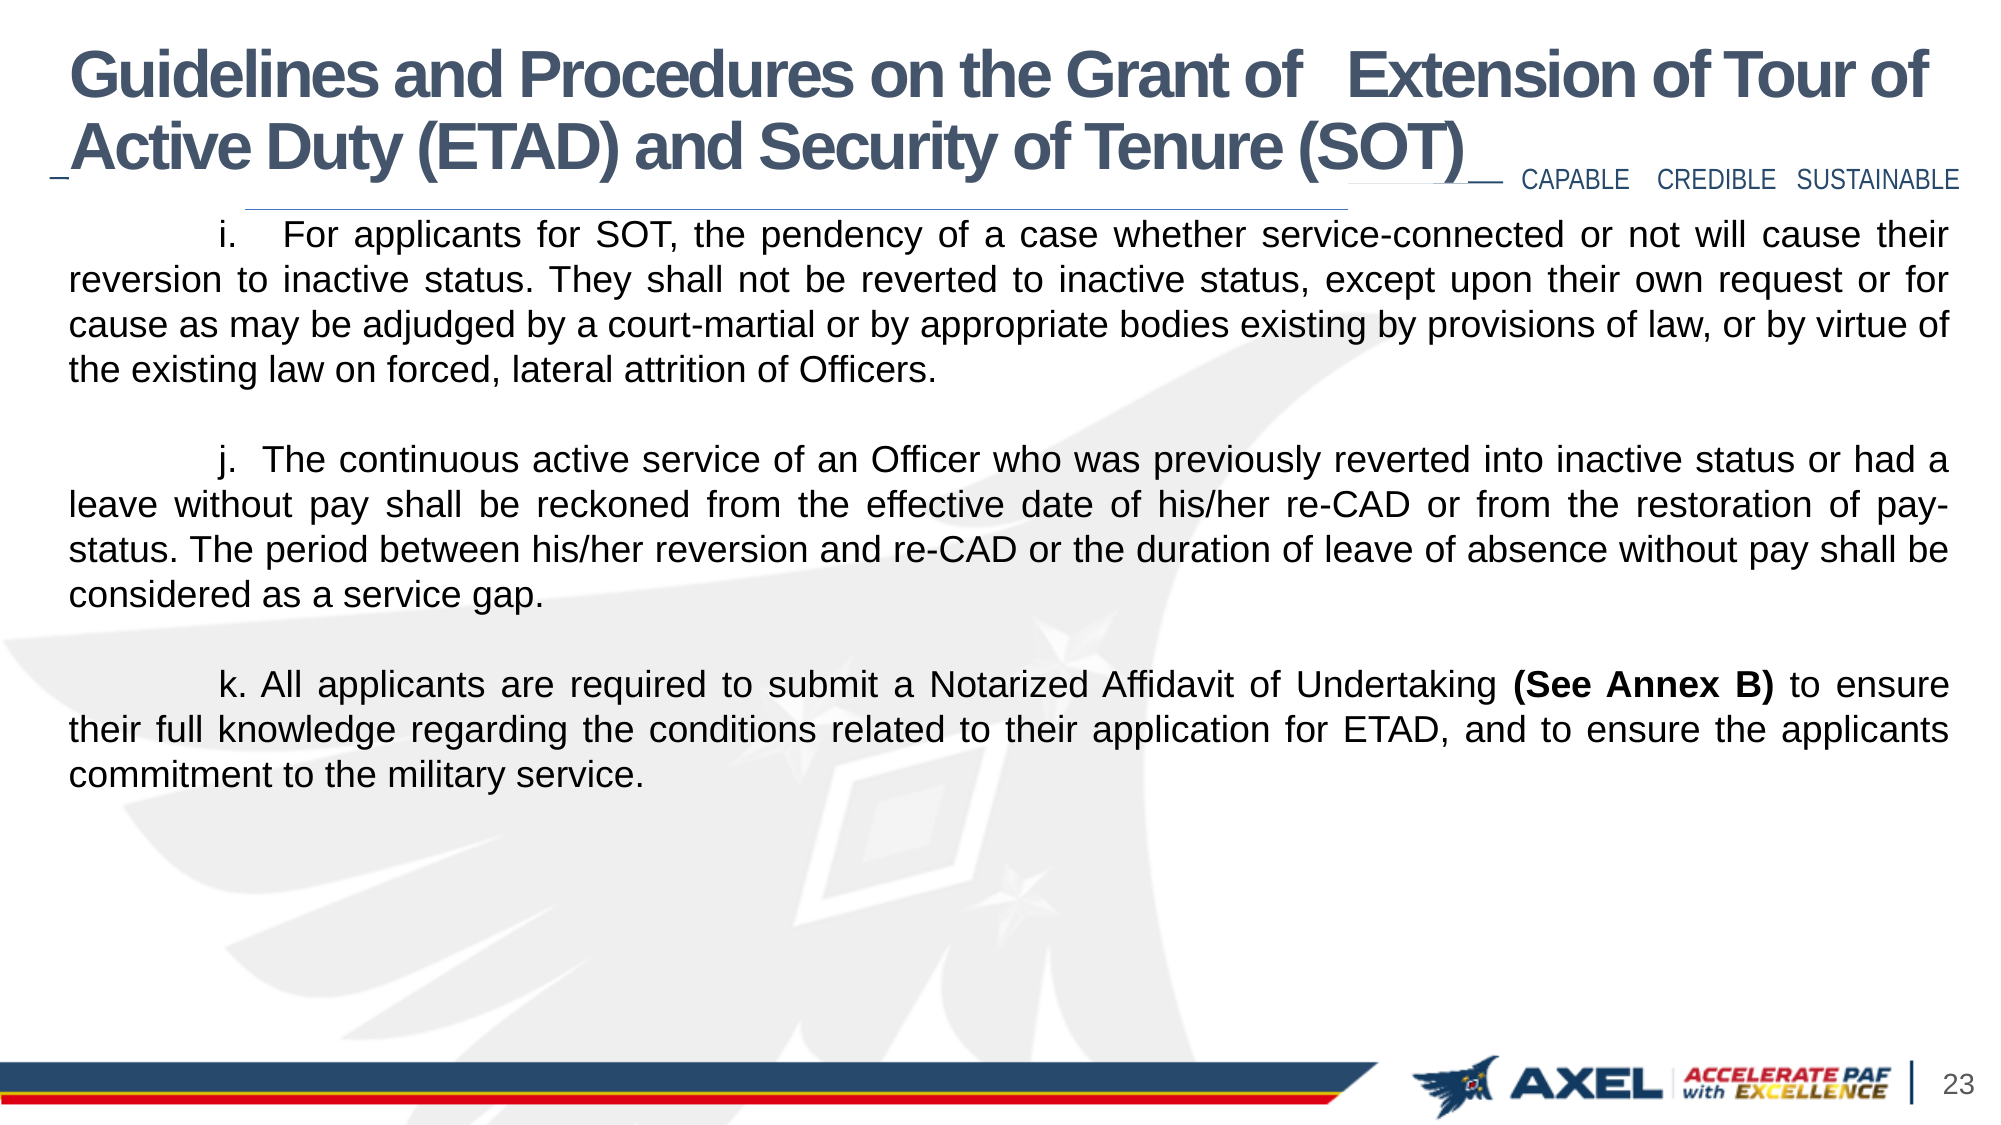

# Guidelines and Procedures on the Grant of   Extension of Tour of Active Duty (ETAD) and Security of Tenure (SOT)
	i.   For applicants for SOT, the pendency of a case whether service-connected or not will cause their reversion to inactive status. They shall not be reverted to inactive status, except upon their own request or for cause as may be adjudged by a court-martial or by appropriate bodies existing by provisions of law, or by virtue of the existing law on forced, lateral attrition of Officers.

	j.  The continuous active service of an Officer who was previously reverted into inactive status or had a leave without pay shall be reckoned from the effective date of his/her re-CAD or from the restoration of pay-status. The period between his/her reversion and re-CAD or the duration of leave of absence without pay shall be considered as a service gap.

	k. All applicants are required to submit a Notarized Affidavit of Undertaking (See Annex B) to ensure their full knowledge regarding the conditions related to their application for ETAD, and to ensure the applicants commitment to the military service.